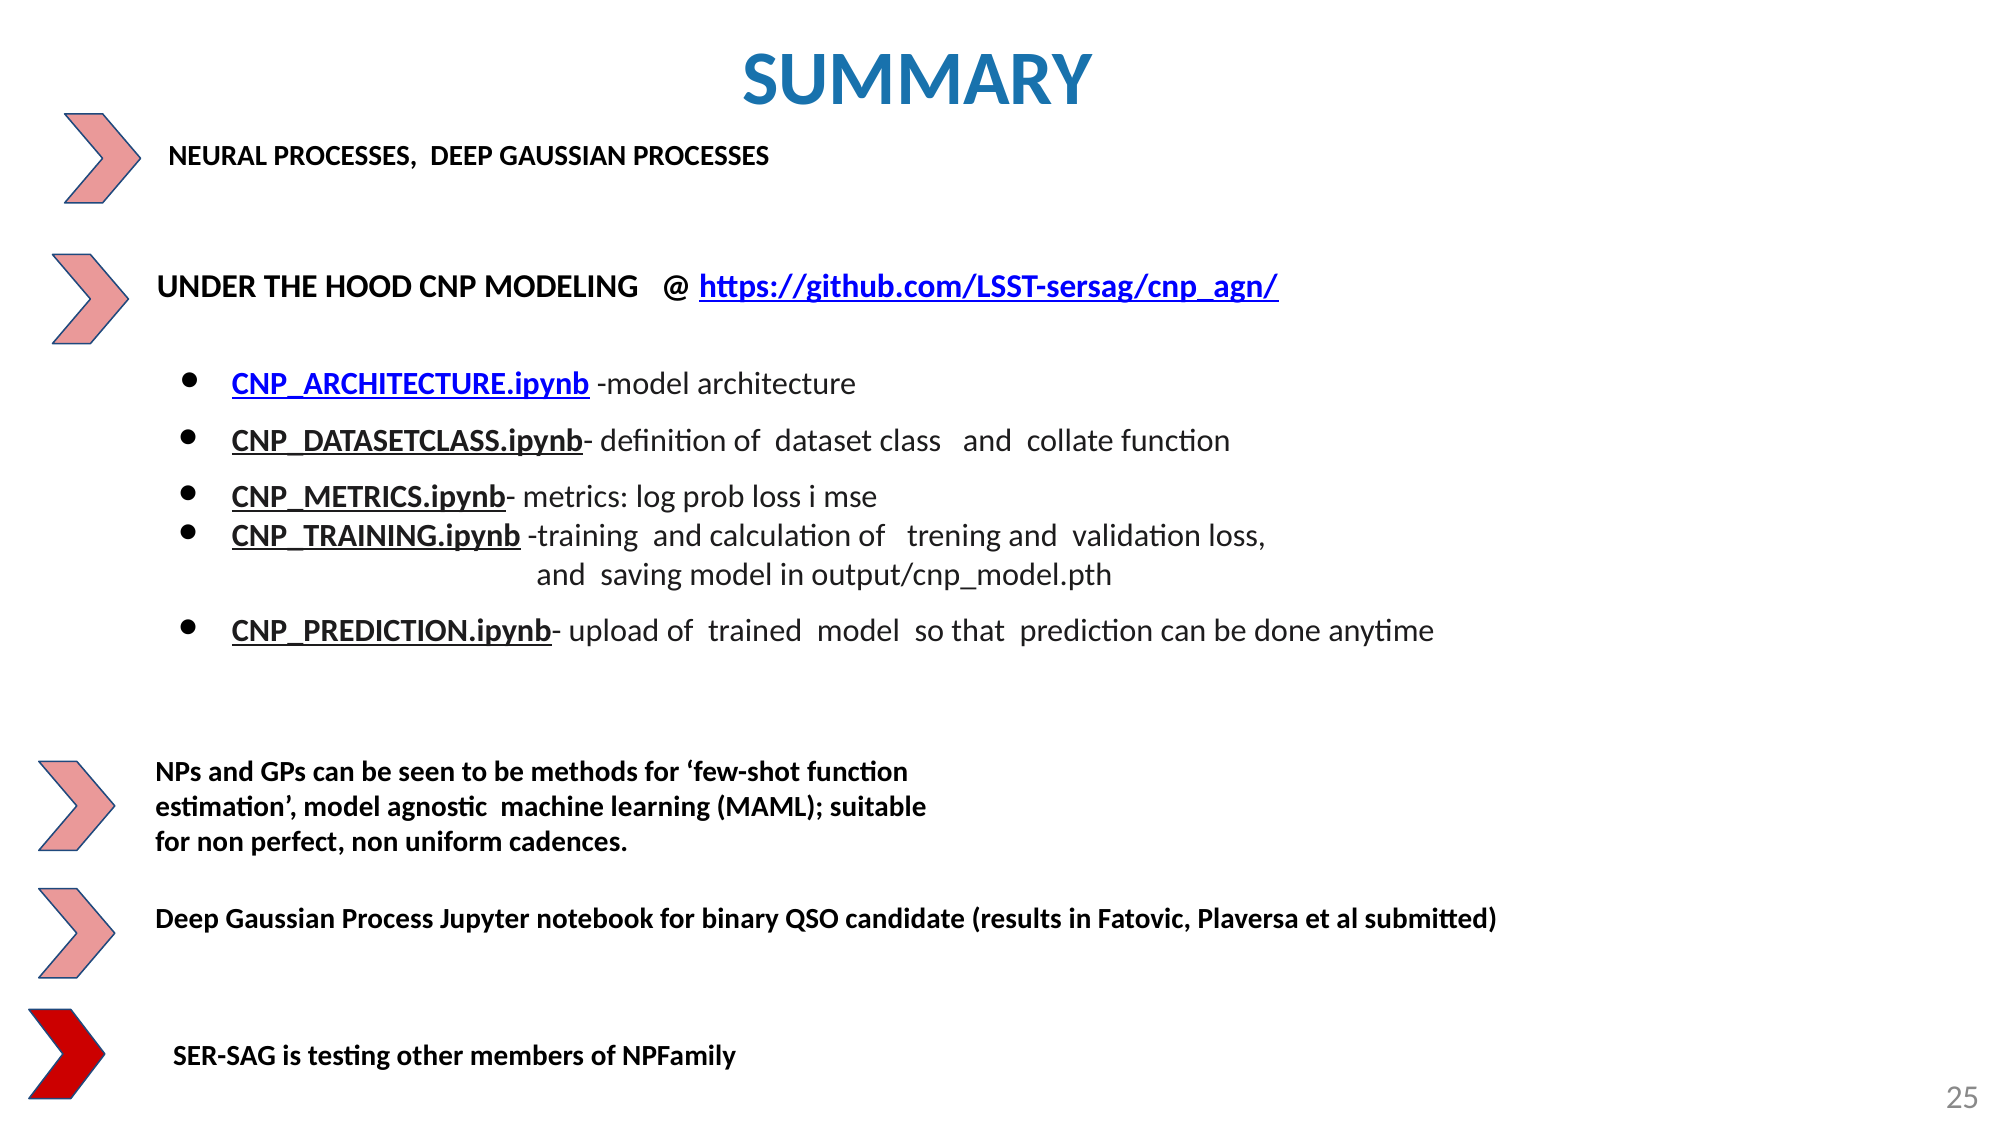

SUMMARY

NEURAL PROCESSES,  DEEP GAUSSIAN PROCESSES

# UNDER THE HOOD CNP MODELING   @ https://github.com/LSST-sersag/cnp_agn/

CNP_ARCHITECTURE.ipynb -model architecture
CNP_DATASETCLASS.ipynb- definition of  dataset class   and  collate function
CNP_METRICS.ipynb- metrics: log prob loss i mse
CNP_TRAINING.ipynb -training  and calculation of   trening and  validation loss,
                                          and  saving model in output/cnp_model.pth
CNP_PREDICTION.ipynb- upload of  trained  model  so that  prediction can be done anytime

NPs and GPs can be seen to be methods for ‘few-shot function estimation’, model agnostic  machine learning (MAML); suitable for non perfect, non uniform cadences.

Deep Gaussian Process Jupyter notebook for binary QSO candidate (results in Fatovic, Plaversa et al submitted)

SER-SAG is testing other members of NPFamily
25